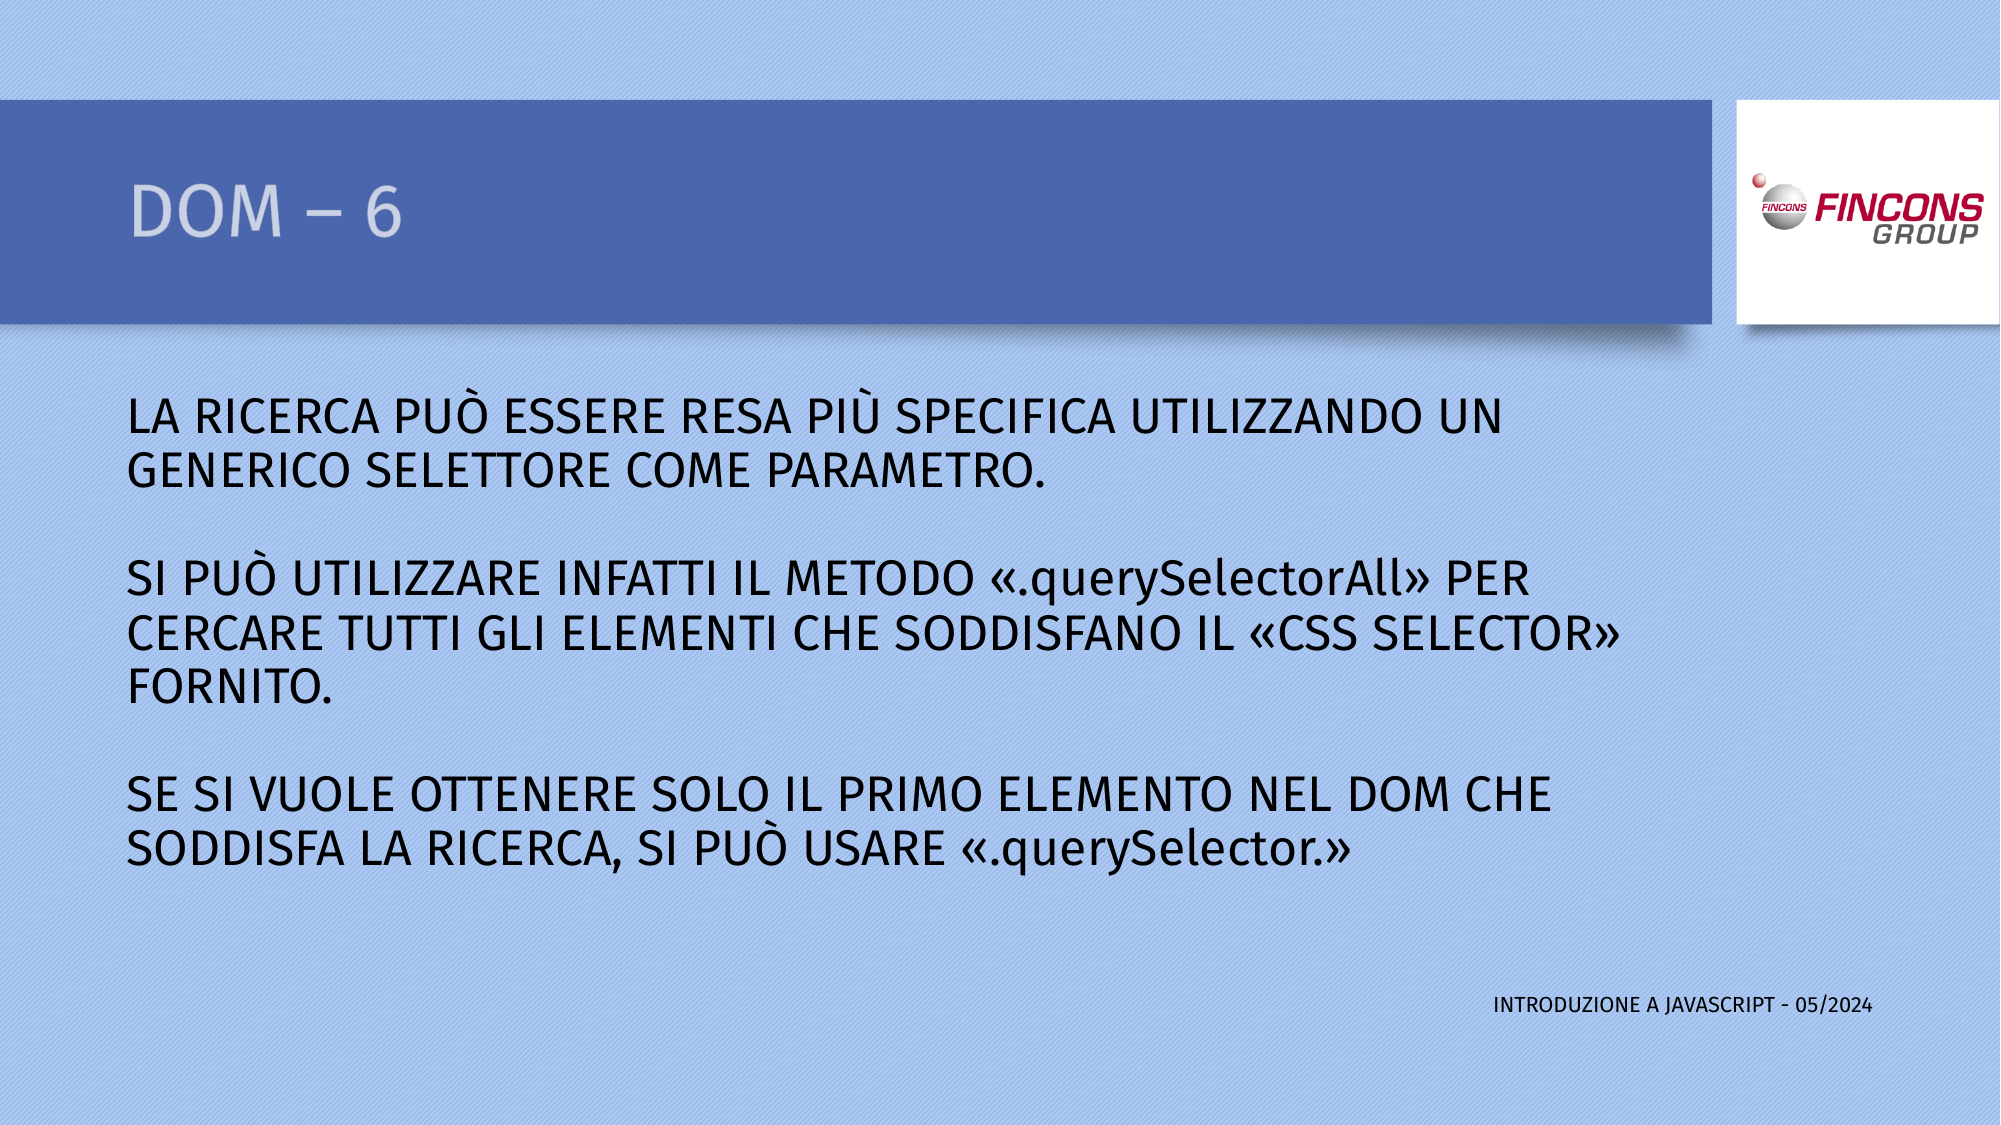

# DOM – 6
LA RICERCA PUÒ ESSERE RESA PIÙ SPECIFICA UTILIZZANDO UN GENERICO SELETTORE COME PARAMETRO.
SI PUÒ UTILIZZARE INFATTI IL METODO «.querySelectorAll» PER CERCARE TUTTI GLI ELEMENTI CHE SODDISFANO IL «CSS SELECTOR» FORNITO.
SE SI VUOLE OTTENERE SOLO IL PRIMO ELEMENTO NEL DOM CHE SODDISFA LA RICERCA, SI PUÒ USARE «.querySelector.»
INTRODUZIONE A JAVASCRIPT - 05/2024